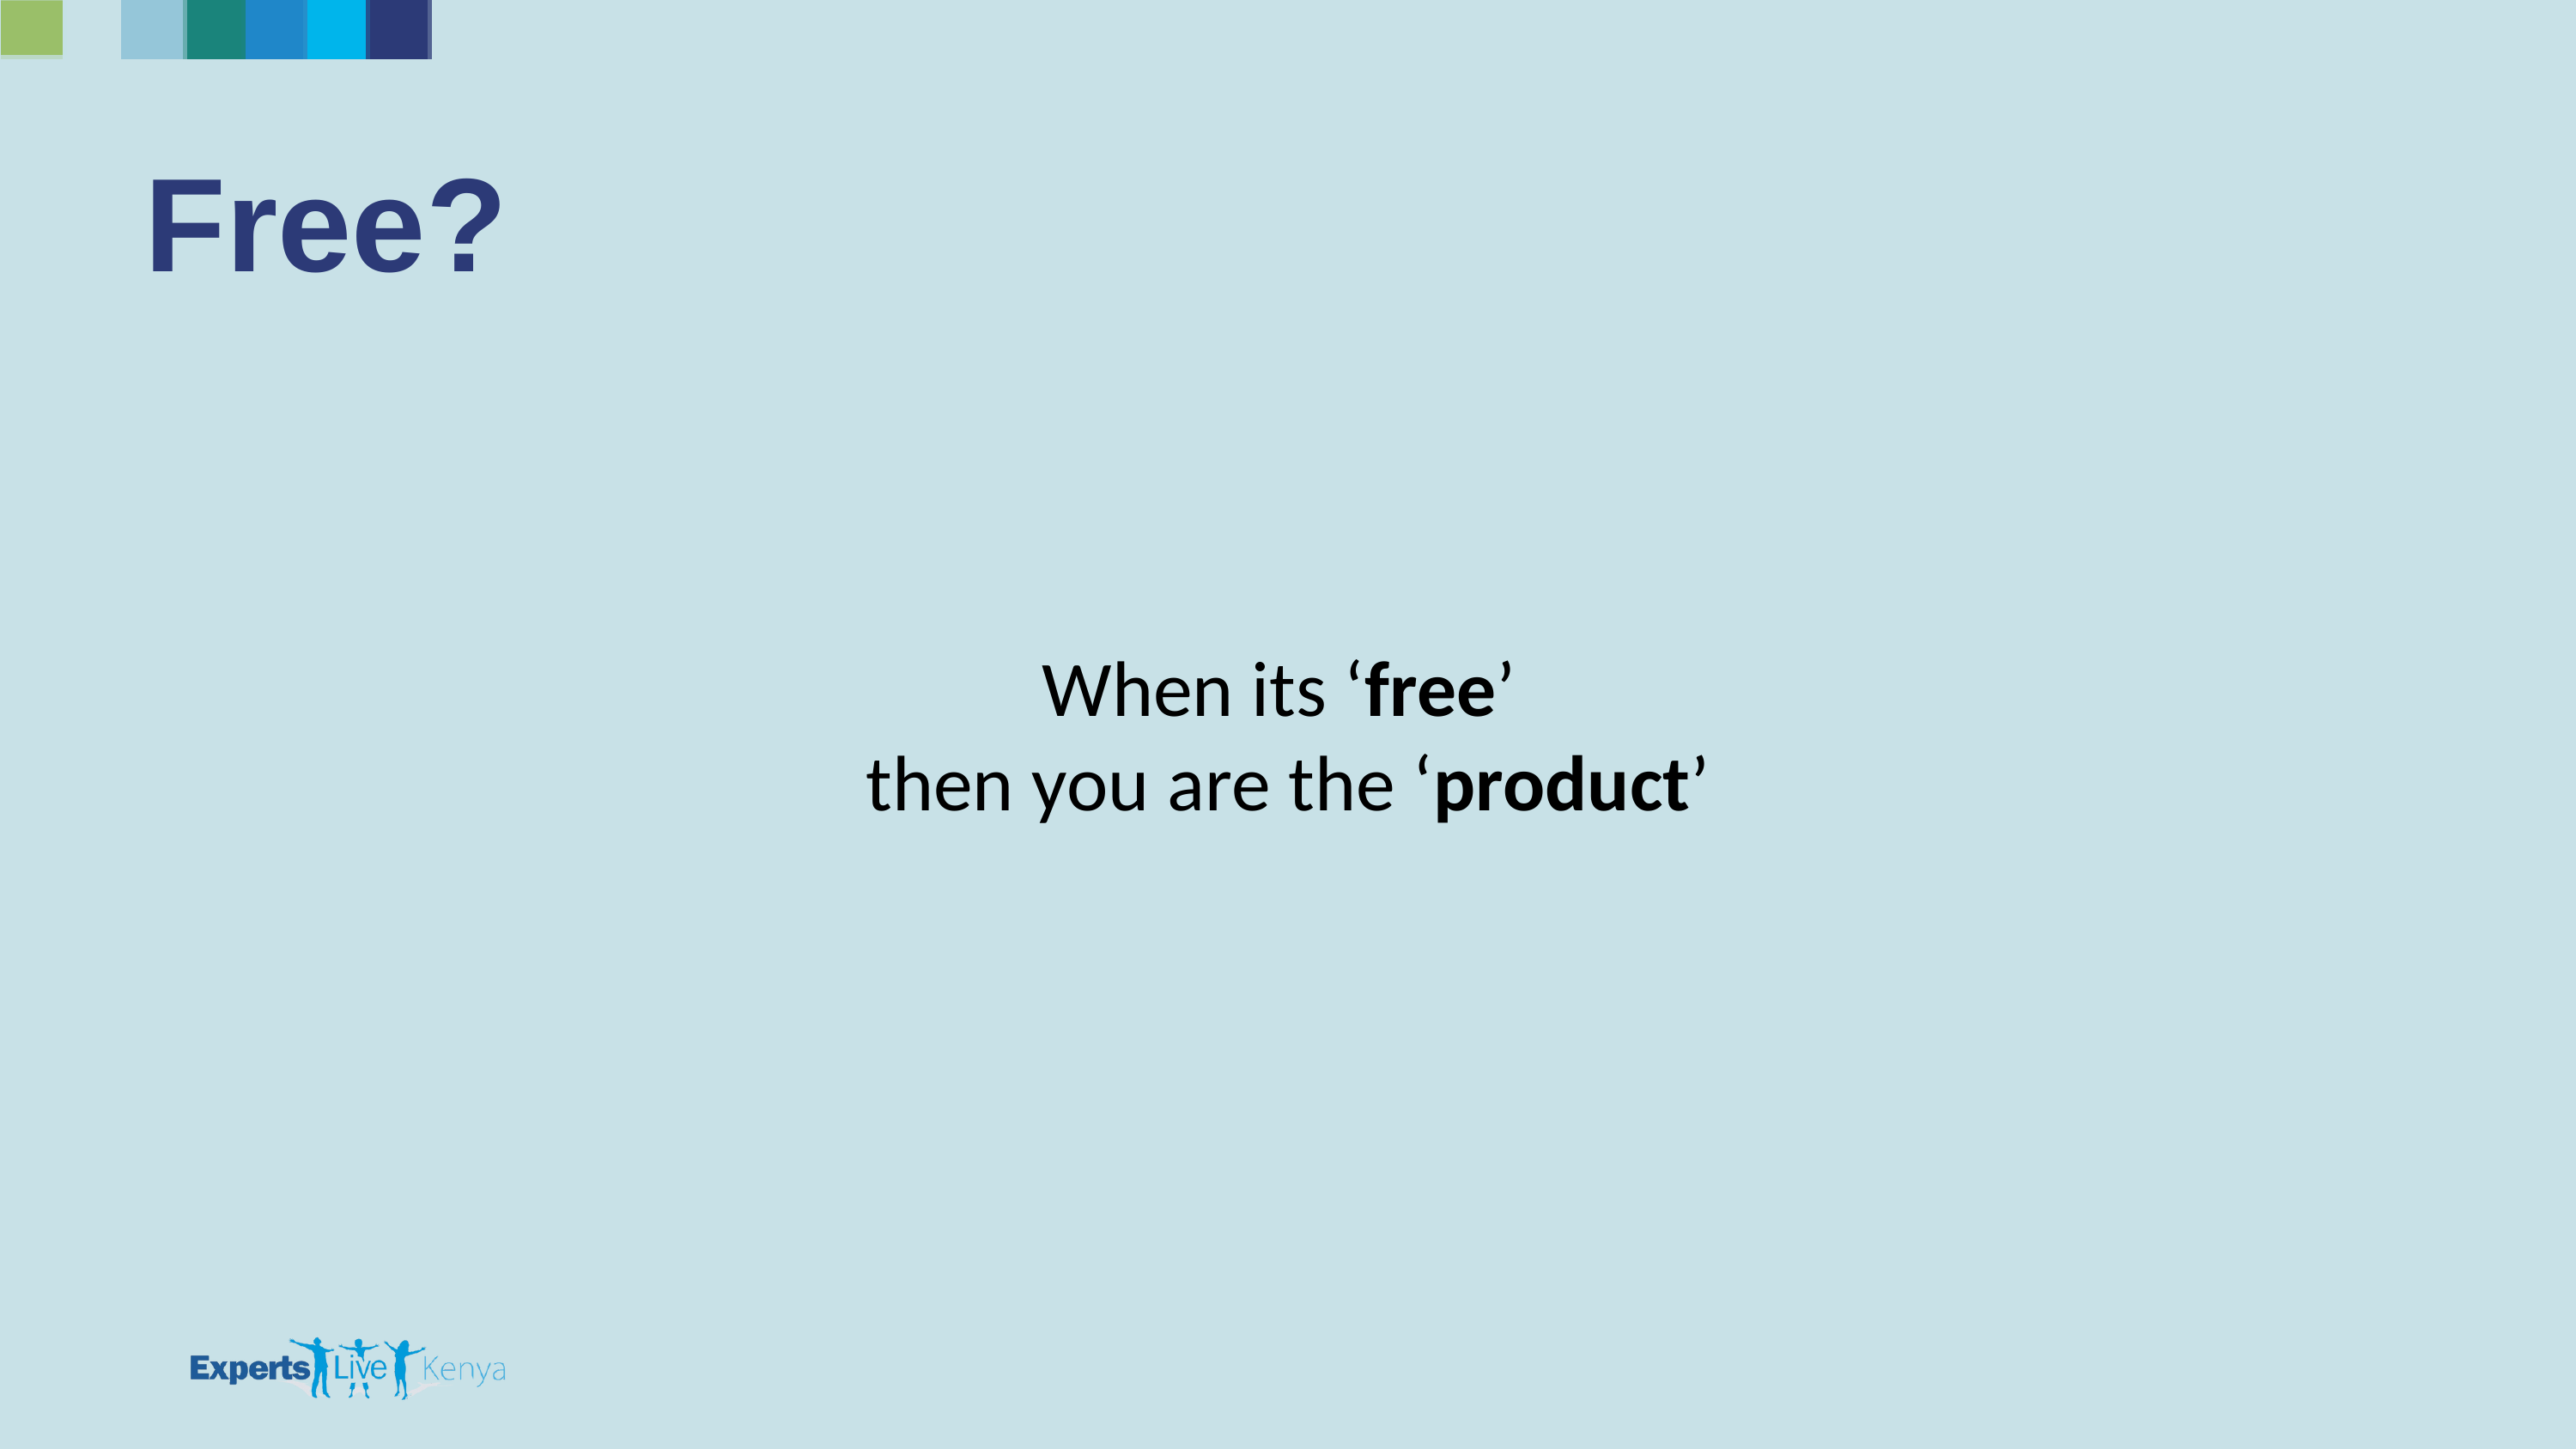

Free?
When its ‘free’
then you are the ‘product’